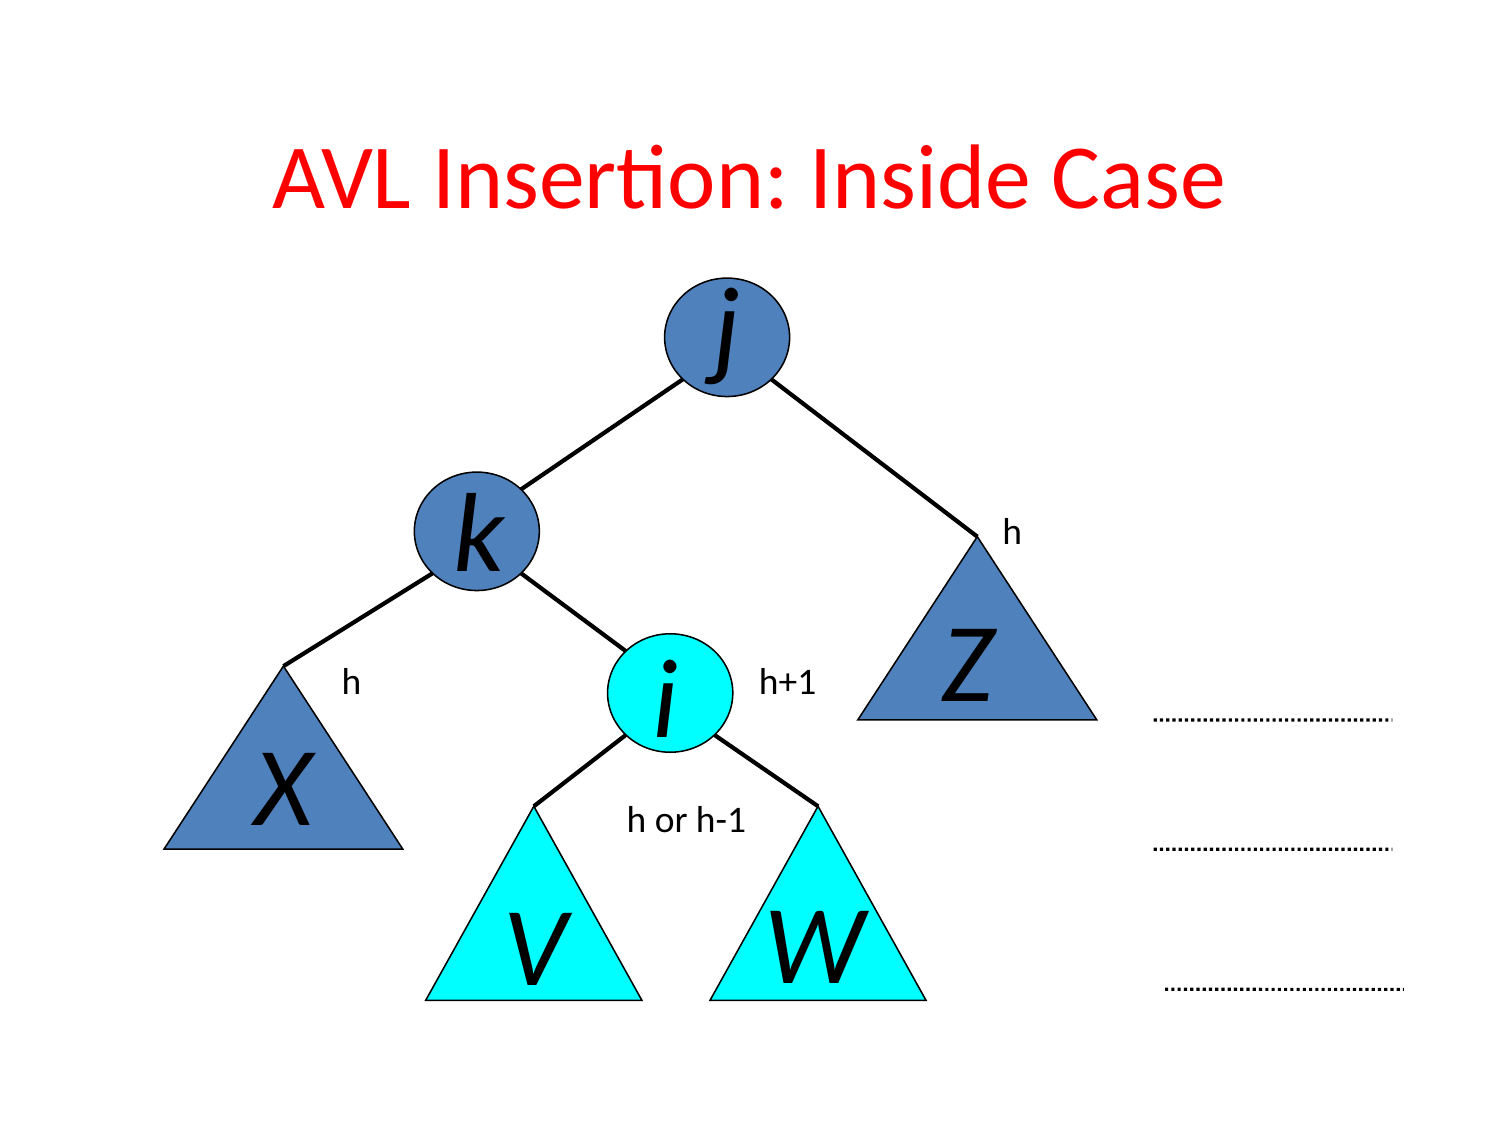

AVL Insertion: Inside Case
j

k

h

Z
i

h
h+1

X

h or h-1

W
V